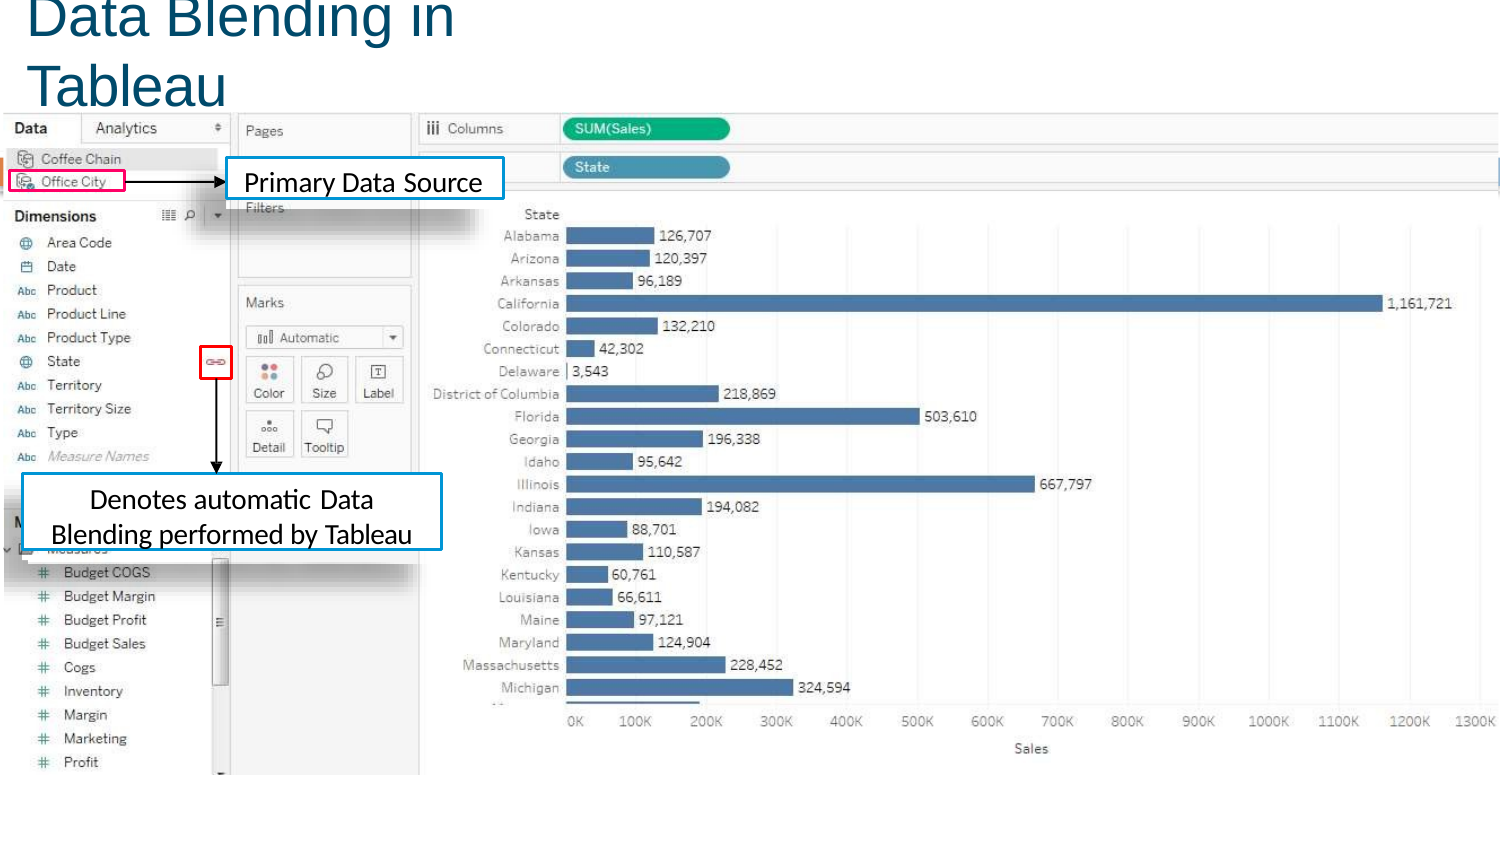

# Data Blending in Tableau

Primary Data Source

Denotes automatic Data
Blending performed by Tableau